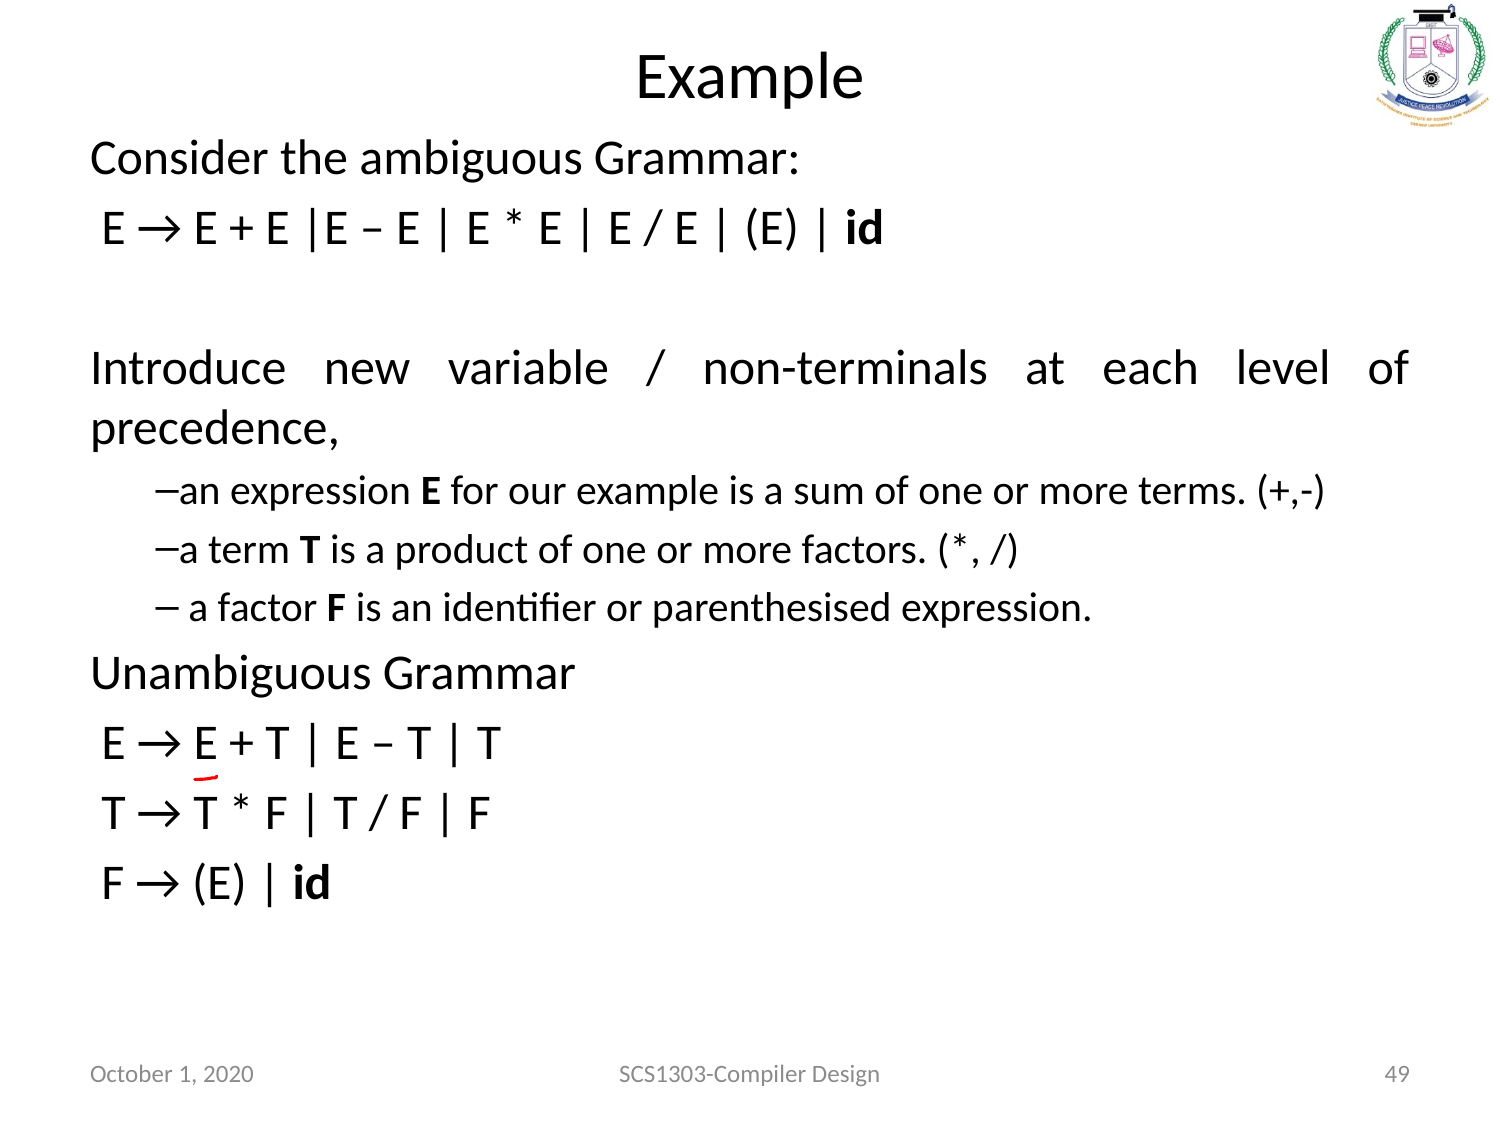

# Example
Consider the ambiguous Grammar:
 E → E + E |E – E | E * E | E / E | (E) | id

Introduce new variable / non-terminals at each level of precedence,
an expression E for our example is a sum of one or more terms. (+,-)
a term T is a product of one or more factors. (*, /)
 a factor F is an identifier or parenthesised expression.
Unambiguous Grammar
 E → E + T | E – T | T
 T → T * F | T / F | F
 F → (E) | id

October 1, 2020
SCS1303-Compiler Design
49